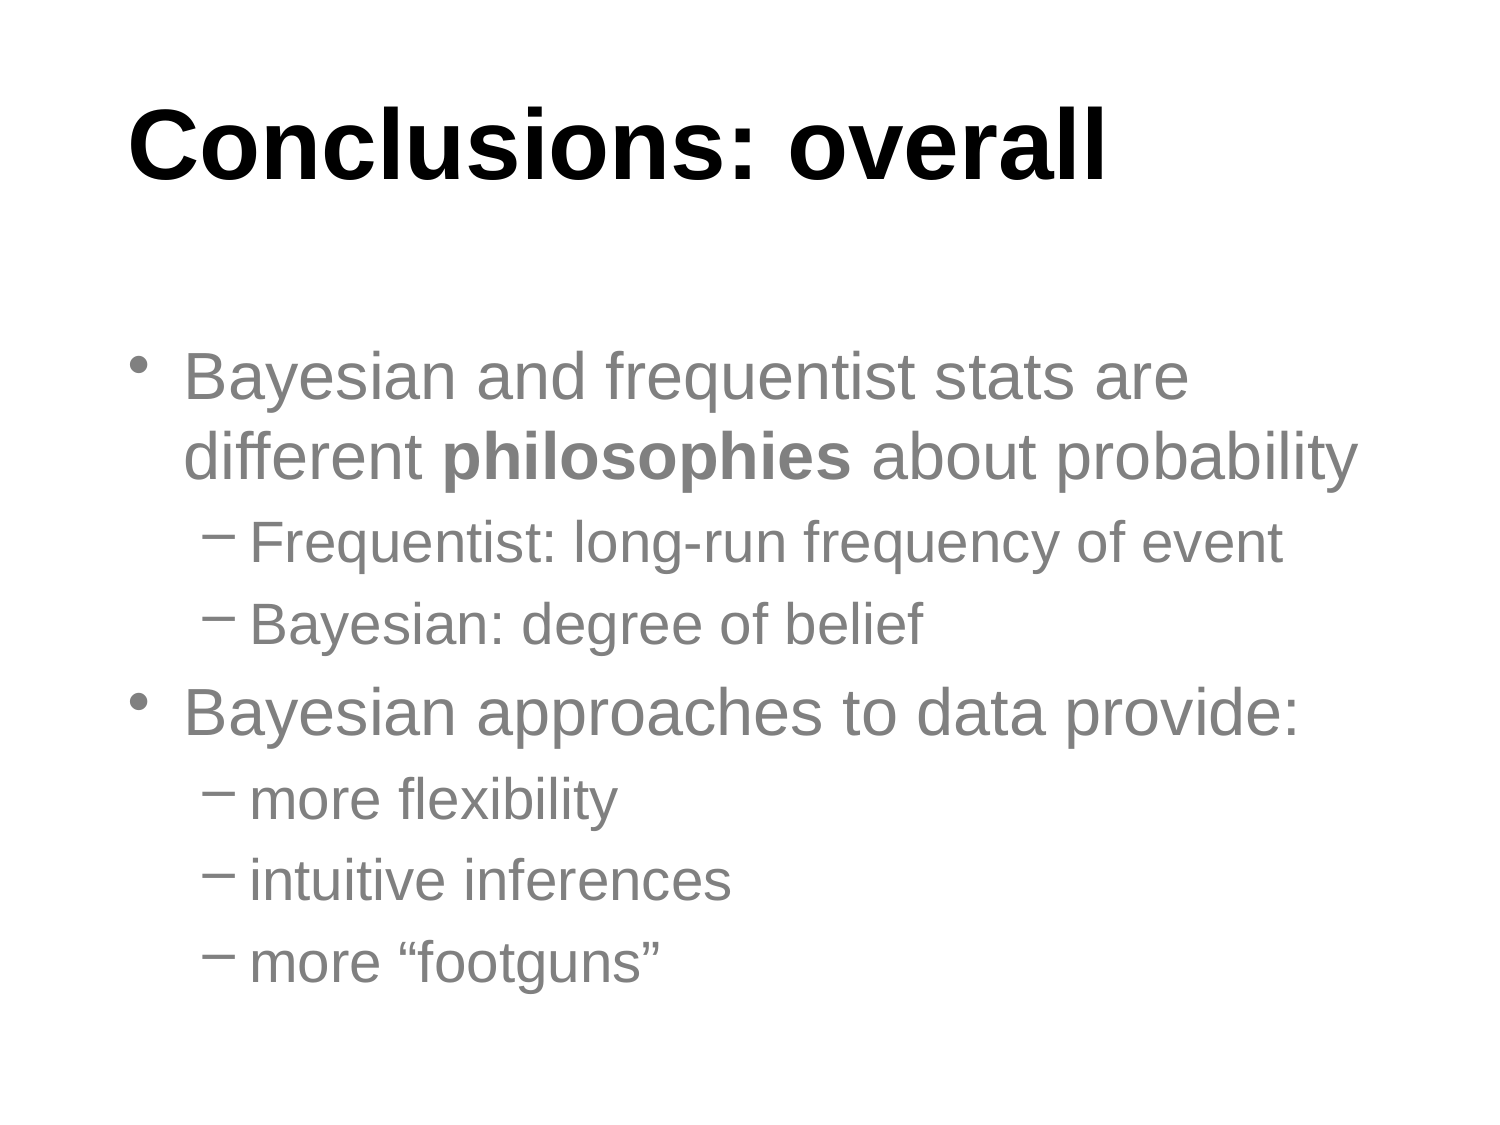

# Conclusions: overall
Bayesian and frequentist stats are different philosophies about probability
Frequentist: long-run frequency of event
Bayesian: degree of belief
Bayesian approaches to data provide:
more flexibility
intuitive inferences
more “footguns”
67